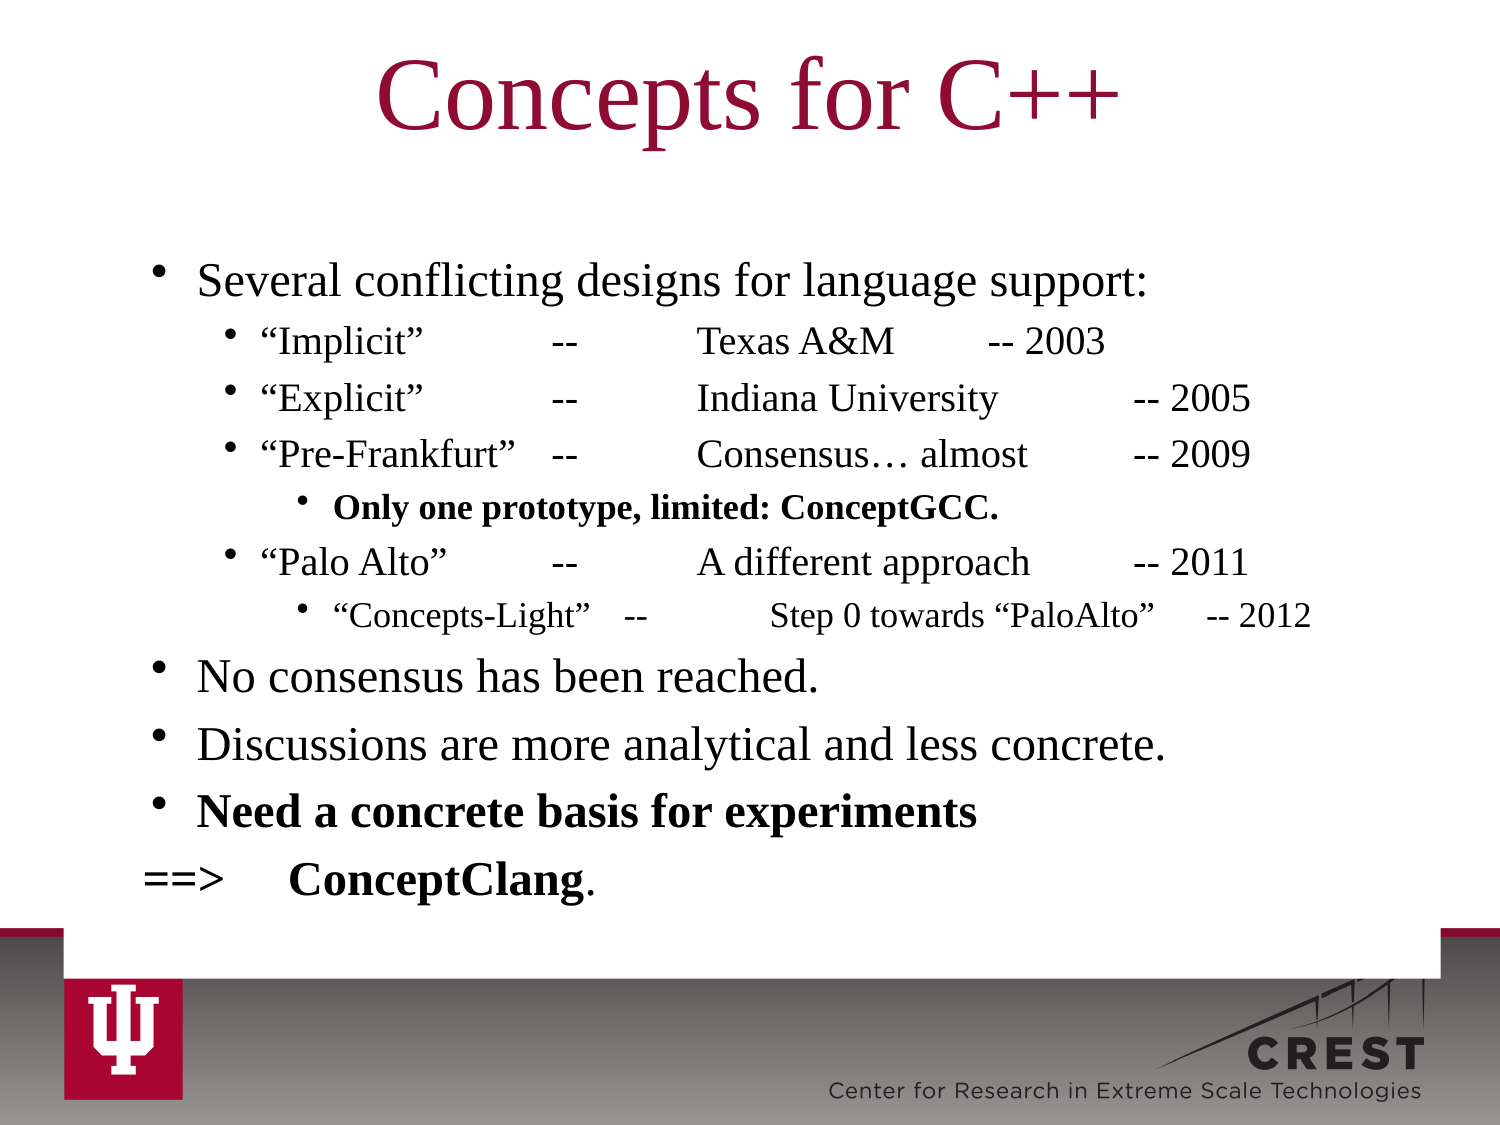

# Concepts for C++
Several conflicting designs for language support:
“Implicit”				--	Texas A&M				-- 2003
“Explicit”				-- 	Indiana University		-- 2005
“Pre-Frankfurt”		--	Consensus… almost		-- 2009
Only one prototype, limited: ConceptGCC.
“Palo Alto”			--	A different approach		-- 2011
“Concepts-Light”	-- 	Step 0 towards “PaloAlto”	-- 2012
No consensus has been reached.
Discussions are more analytical and less concrete.
Need a concrete basis for experiments
				==> 	ConceptClang.